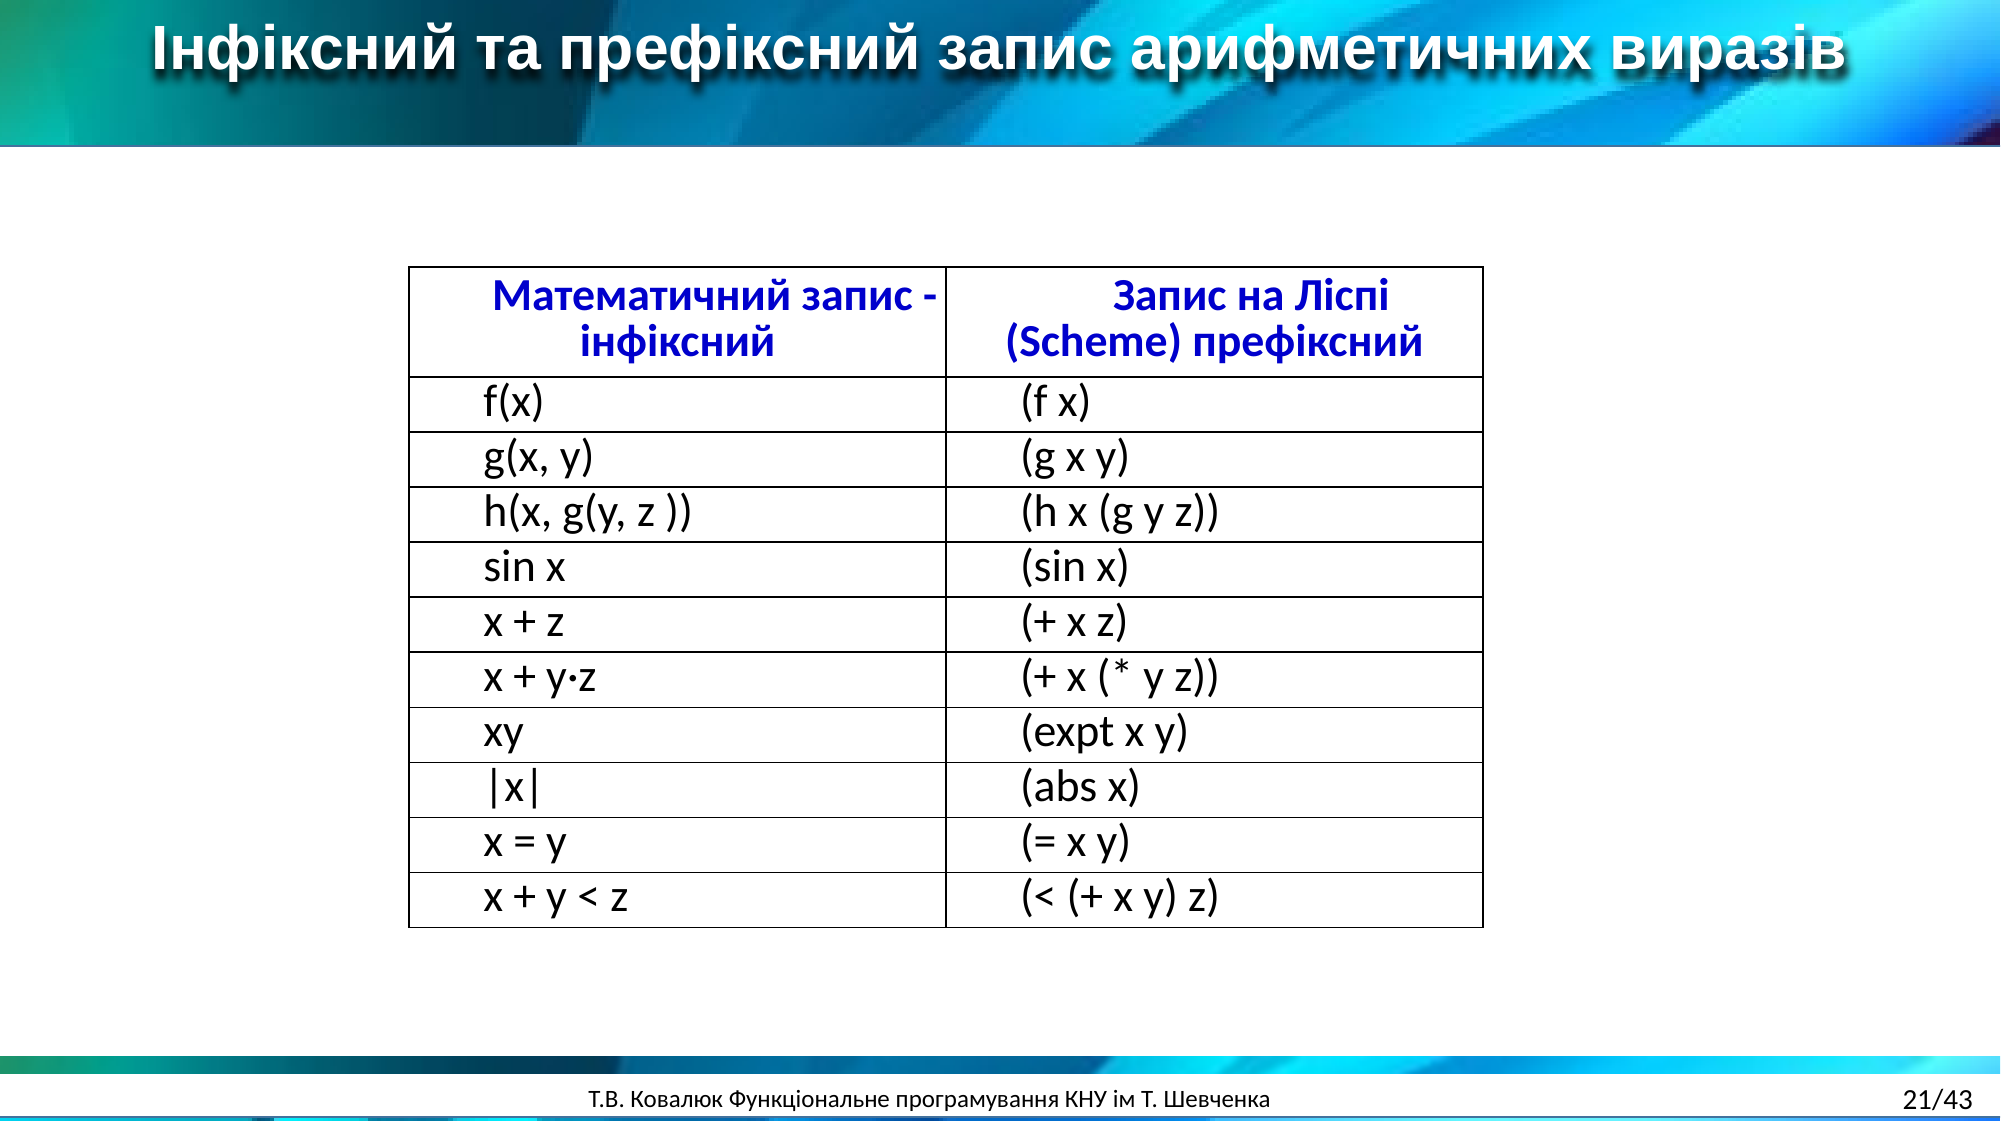

Інфіксний та префіксний запис арифметичних виразів
| Математичний запис - інфіксний | Запис на Ліспі (Scheme) префіксний |
| --- | --- |
| f(x) | (f x) |
| g(x, y) | (g x y) |
| h(x, g(y, z )) | (h x (g y z)) |
| sin x | (sin x) |
| x + z | (+ x z) |
| x + y·z | (+ x (\* y z)) |
| xy | (expt x y) |
| |x| | (abs x) |
| x = y | (= x y) |
| x + y < z | (< (+ x y) z) |
21/43